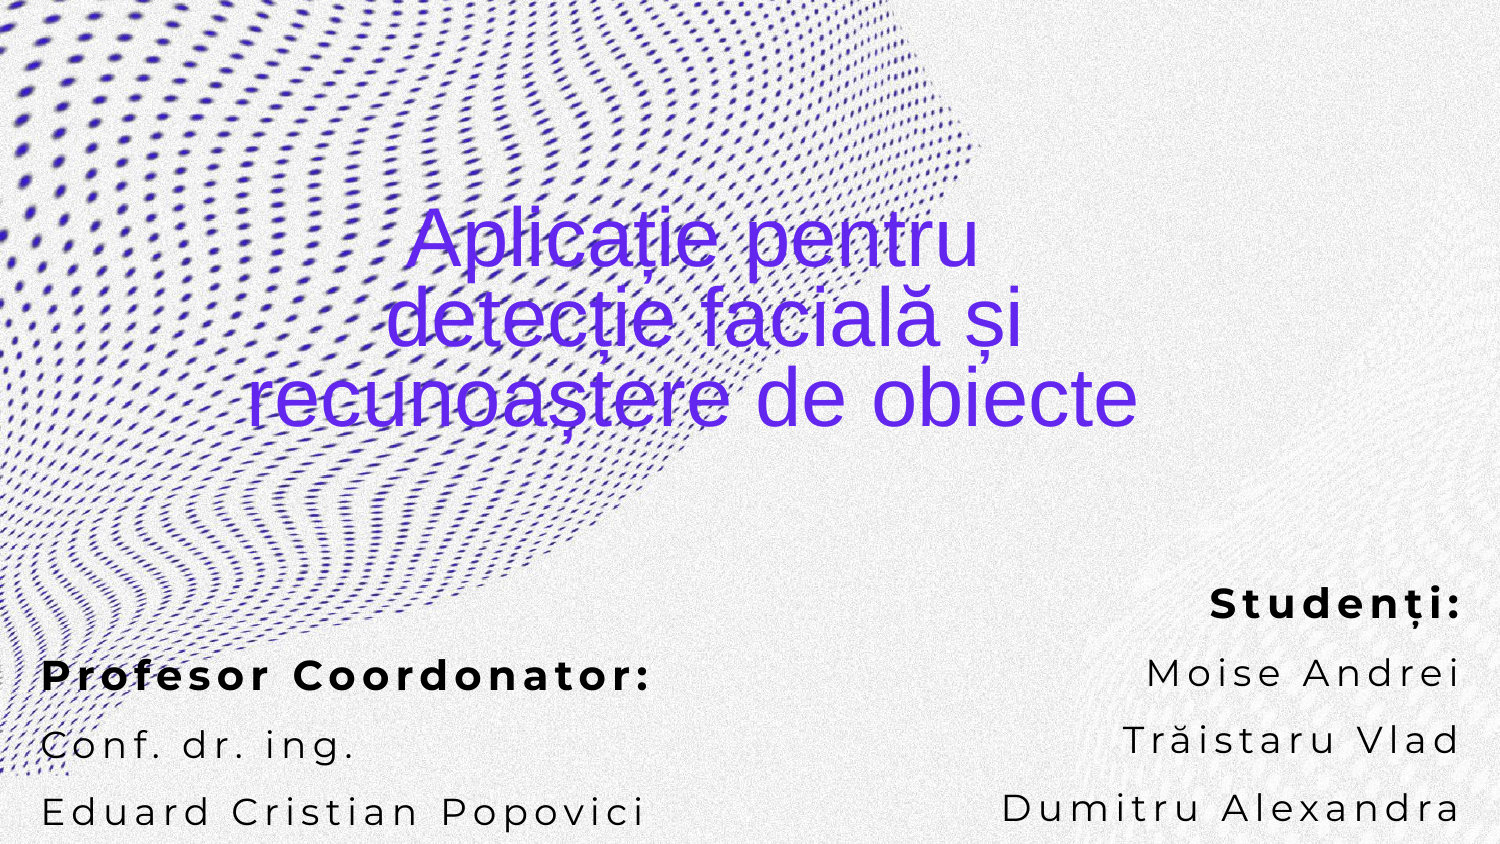

# Aplicație pentru detecție facială și recunoaștere de obiecte
Studenți:
Moise Andrei
Trăistaru Vlad
Dumitru Alexandra
Profesor Coordonator:
Conf. dr. ing.
Eduard Cristian Popovici